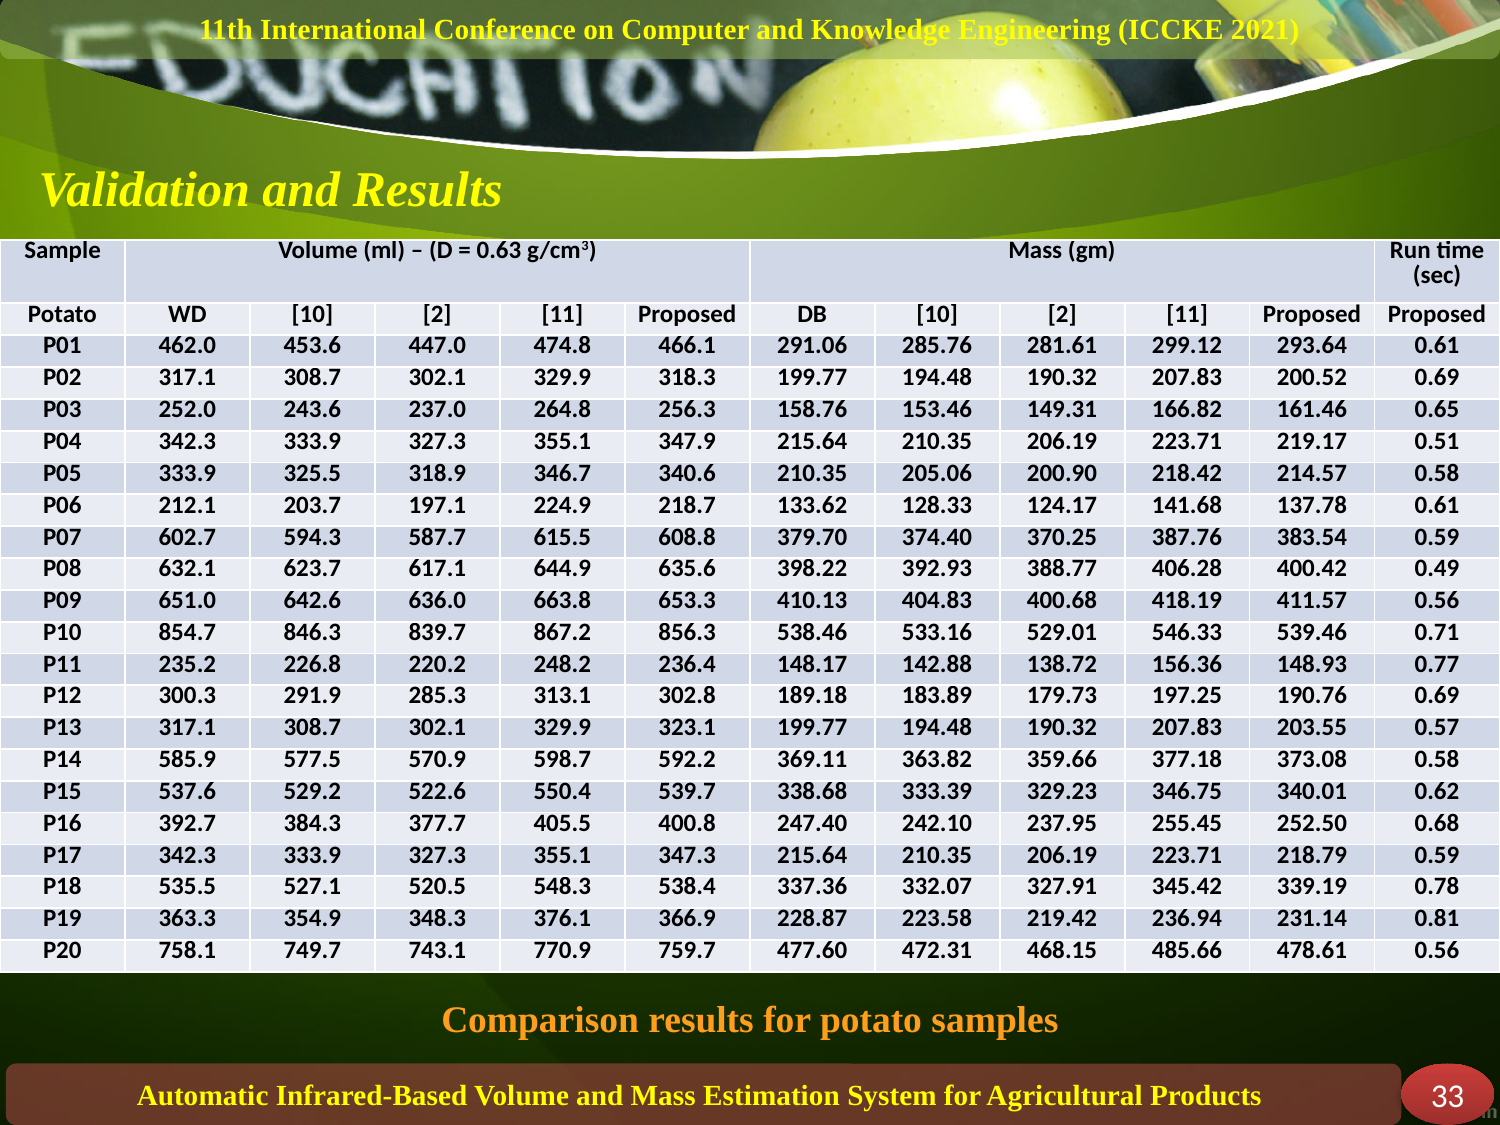

11th International Conference on Computer and Knowledge Engineering (ICCKE 2021)
# Validation and Results
| Sample | Volume (ml) – (D = 0.63 g/cm3) |  |  |  |  | Mass (gm) |  |  |  |  | Run time (sec) |
| --- | --- | --- | --- | --- | --- | --- | --- | --- | --- | --- | --- |
| Potato | WD | [10] | [2] | [11] | Proposed | DB | [10] | [2] | [11] | Proposed | Proposed |
| P01 | 462.0 | 453.6 | 447.0 | 474.8 | 466.1 | 291.06 | 285.76 | 281.61 | 299.12 | 293.64 | 0.61 |
| P02 | 317.1 | 308.7 | 302.1 | 329.9 | 318.3 | 199.77 | 194.48 | 190.32 | 207.83 | 200.52 | 0.69 |
| P03 | 252.0 | 243.6 | 237.0 | 264.8 | 256.3 | 158.76 | 153.46 | 149.31 | 166.82 | 161.46 | 0.65 |
| P04 | 342.3 | 333.9 | 327.3 | 355.1 | 347.9 | 215.64 | 210.35 | 206.19 | 223.71 | 219.17 | 0.51 |
| P05 | 333.9 | 325.5 | 318.9 | 346.7 | 340.6 | 210.35 | 205.06 | 200.90 | 218.42 | 214.57 | 0.58 |
| P06 | 212.1 | 203.7 | 197.1 | 224.9 | 218.7 | 133.62 | 128.33 | 124.17 | 141.68 | 137.78 | 0.61 |
| P07 | 602.7 | 594.3 | 587.7 | 615.5 | 608.8 | 379.70 | 374.40 | 370.25 | 387.76 | 383.54 | 0.59 |
| P08 | 632.1 | 623.7 | 617.1 | 644.9 | 635.6 | 398.22 | 392.93 | 388.77 | 406.28 | 400.42 | 0.49 |
| P09 | 651.0 | 642.6 | 636.0 | 663.8 | 653.3 | 410.13 | 404.83 | 400.68 | 418.19 | 411.57 | 0.56 |
| P10 | 854.7 | 846.3 | 839.7 | 867.2 | 856.3 | 538.46 | 533.16 | 529.01 | 546.33 | 539.46 | 0.71 |
| P11 | 235.2 | 226.8 | 220.2 | 248.2 | 236.4 | 148.17 | 142.88 | 138.72 | 156.36 | 148.93 | 0.77 |
| P12 | 300.3 | 291.9 | 285.3 | 313.1 | 302.8 | 189.18 | 183.89 | 179.73 | 197.25 | 190.76 | 0.69 |
| P13 | 317.1 | 308.7 | 302.1 | 329.9 | 323.1 | 199.77 | 194.48 | 190.32 | 207.83 | 203.55 | 0.57 |
| P14 | 585.9 | 577.5 | 570.9 | 598.7 | 592.2 | 369.11 | 363.82 | 359.66 | 377.18 | 373.08 | 0.58 |
| P15 | 537.6 | 529.2 | 522.6 | 550.4 | 539.7 | 338.68 | 333.39 | 329.23 | 346.75 | 340.01 | 0.62 |
| P16 | 392.7 | 384.3 | 377.7 | 405.5 | 400.8 | 247.40 | 242.10 | 237.95 | 255.45 | 252.50 | 0.68 |
| P17 | 342.3 | 333.9 | 327.3 | 355.1 | 347.3 | 215.64 | 210.35 | 206.19 | 223.71 | 218.79 | 0.59 |
| P18 | 535.5 | 527.1 | 520.5 | 548.3 | 538.4 | 337.36 | 332.07 | 327.91 | 345.42 | 339.19 | 0.78 |
| P19 | 363.3 | 354.9 | 348.3 | 376.1 | 366.9 | 228.87 | 223.58 | 219.42 | 236.94 | 231.14 | 0.81 |
| P20 | 758.1 | 749.7 | 743.1 | 770.9 | 759.7 | 477.60 | 472.31 | 468.15 | 485.66 | 478.61 | 0.56 |
Comparison results for potato samples
Automatic Infrared-Based Volume and Mass Estimation System for Agricultural Products
33